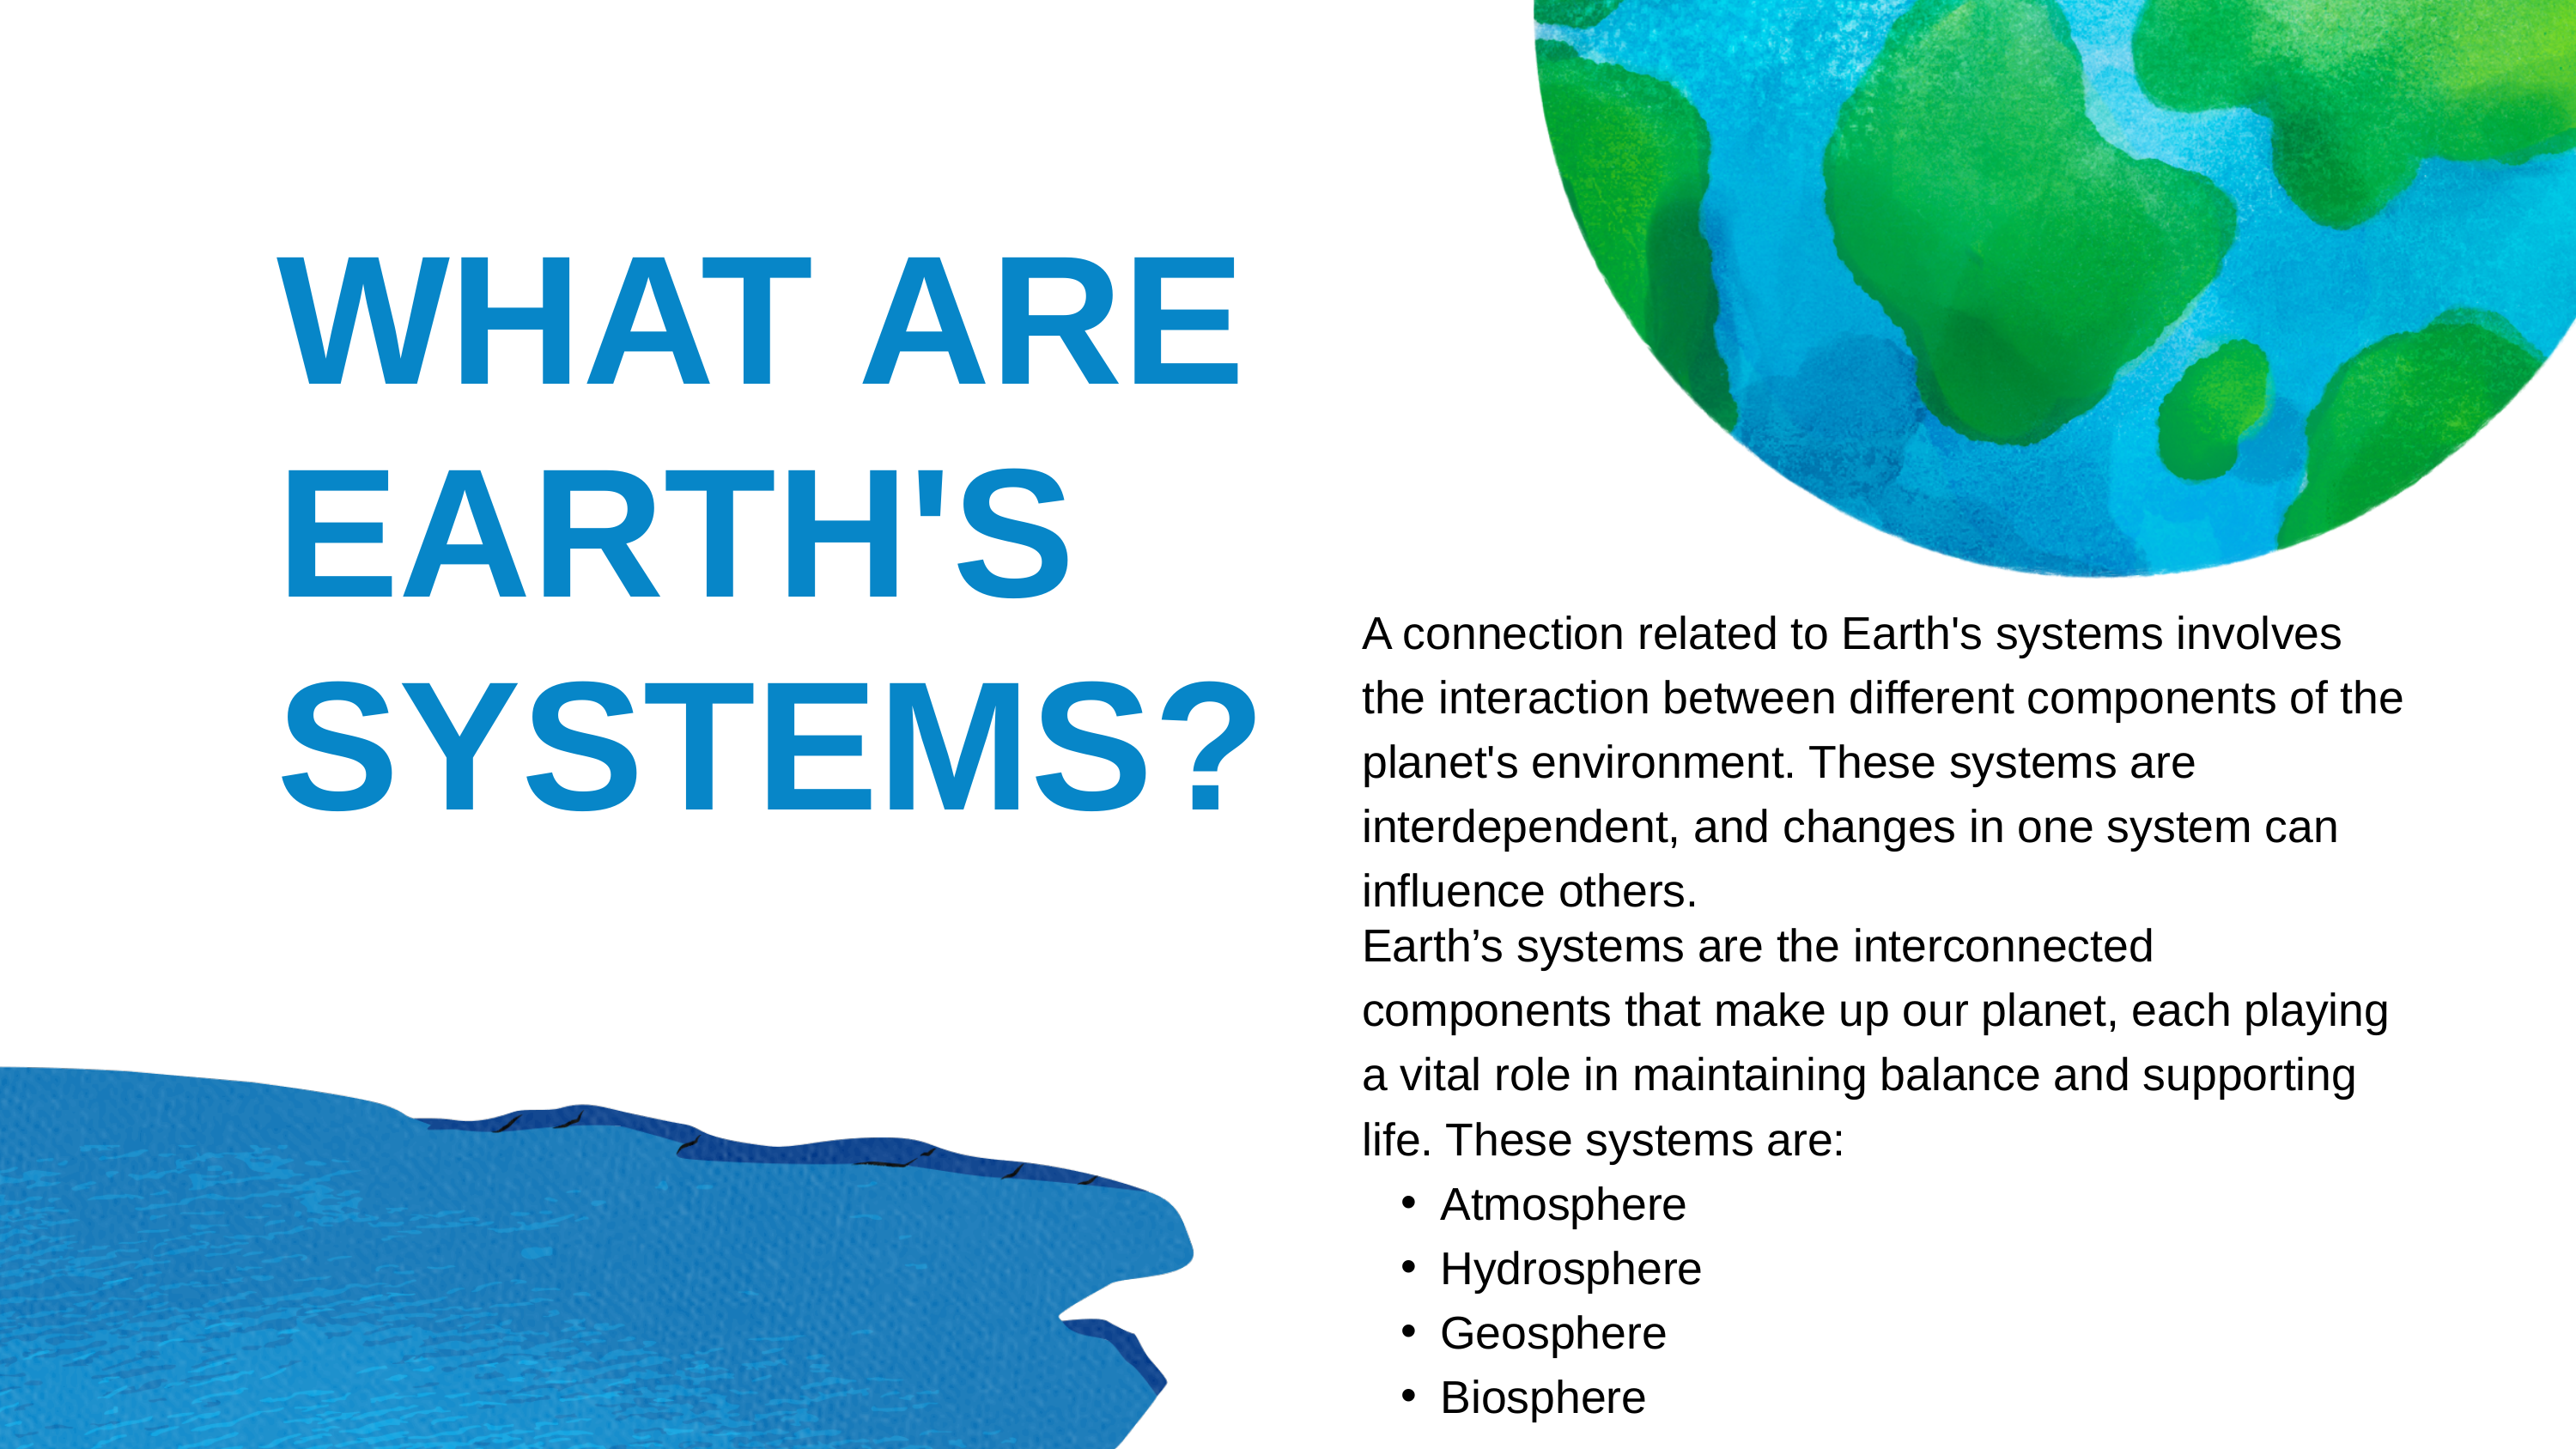

WHAT ARE EARTH'S SYSTEMS?
A connection related to Earth's systems involves the interaction between different components of the planet's environment. These systems are interdependent, and changes in one system can influence others.
Earth’s systems are the interconnected components that make up our planet, each playing a vital role in maintaining balance and supporting life. These systems are:
Atmosphere
Hydrosphere
Geosphere
Biosphere